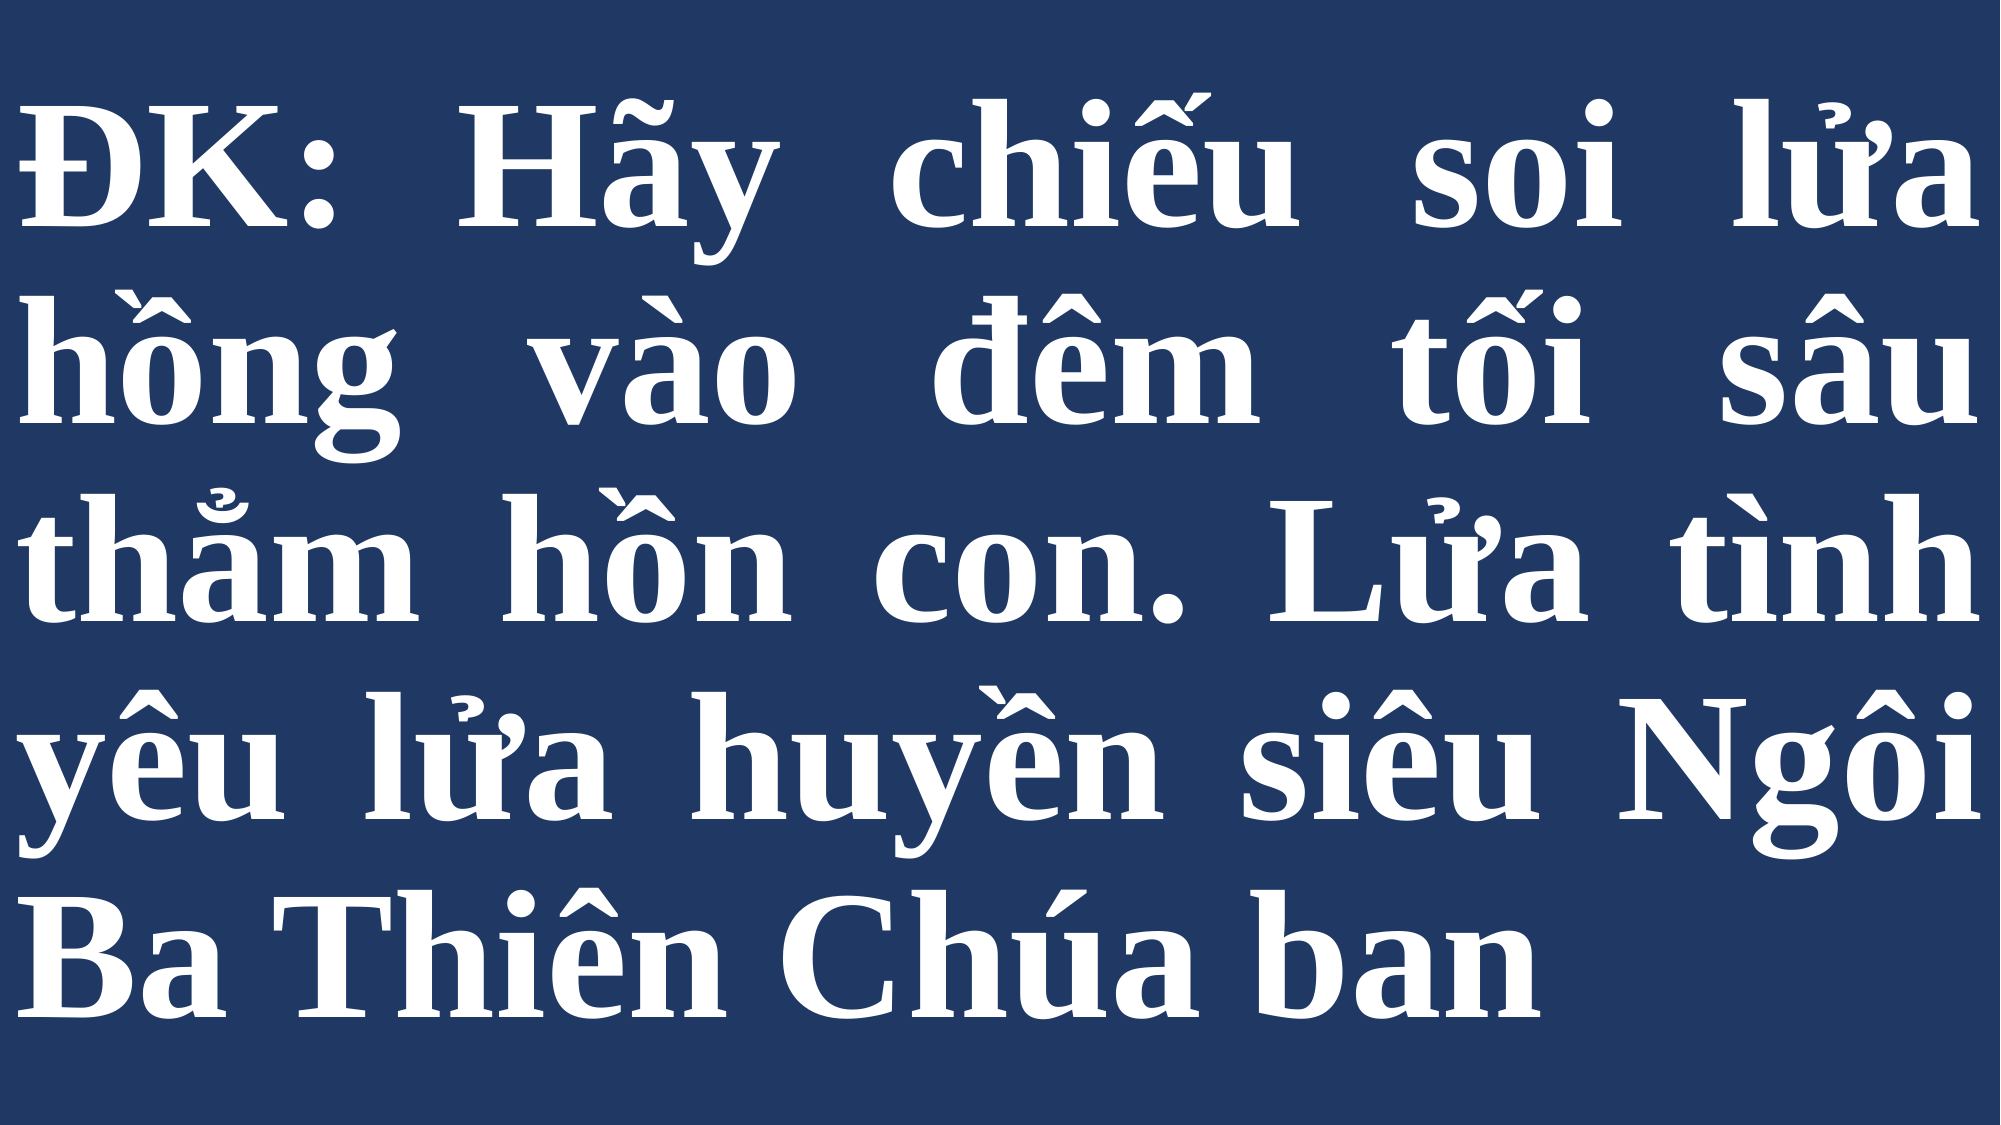

# ĐK: Hãy chiếu soi lửa hồng vào đêm tối sâu thẳm hồn con. Lửa tình yêu lửa huyền siêu Ngôi Ba Thiên Chúa ban